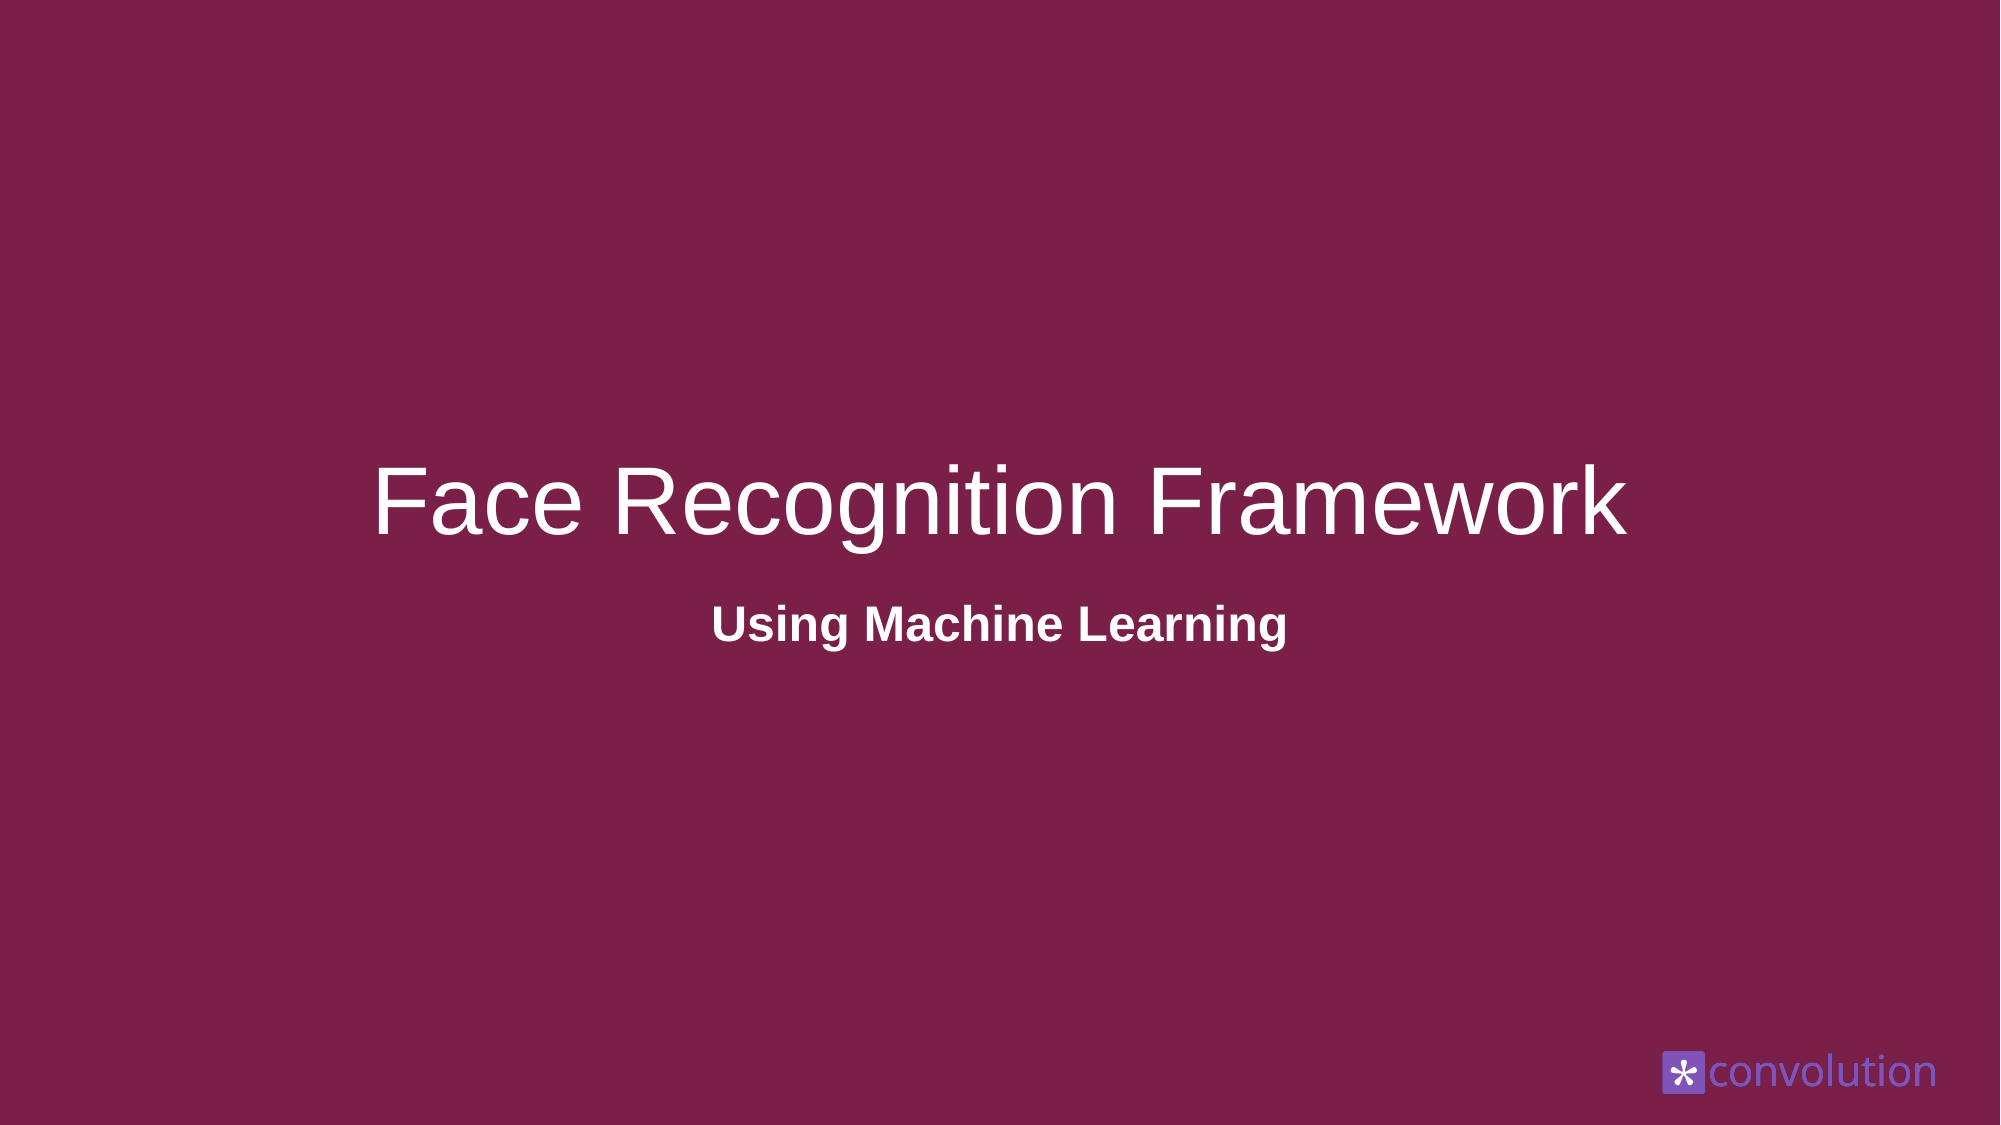

# Face Recognition Framework
Using Machine Learning